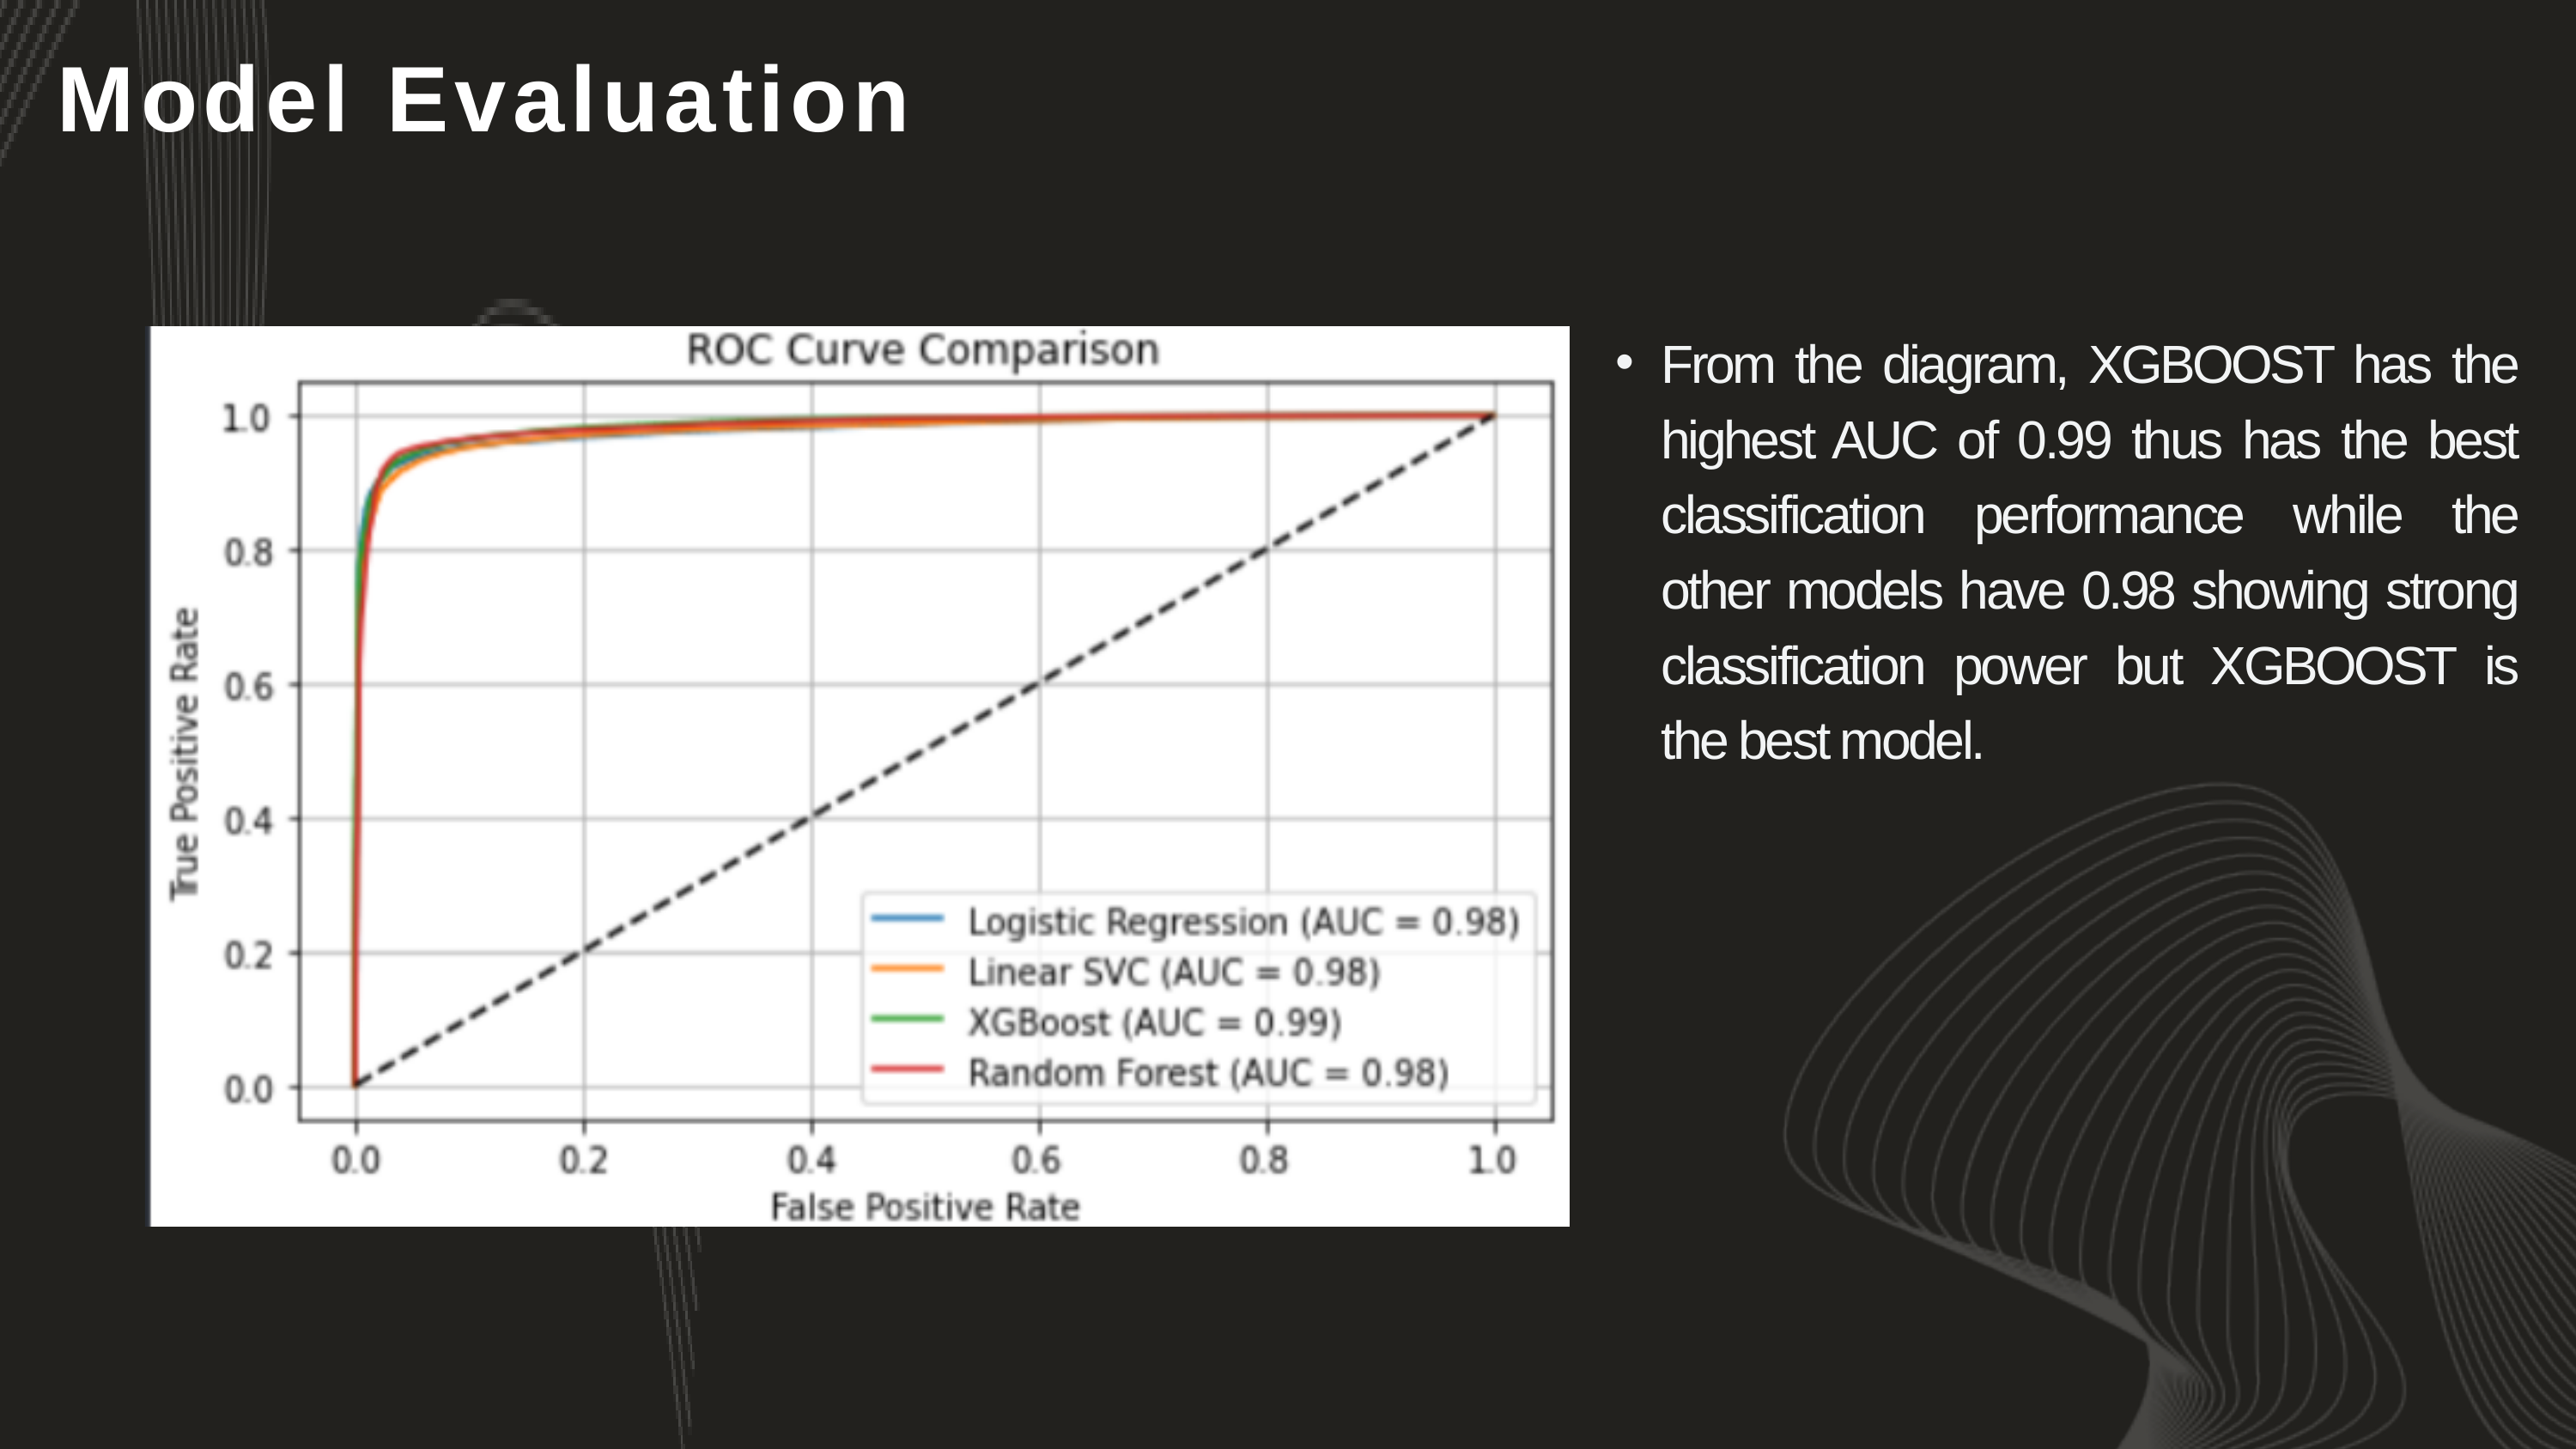

Model Evaluation

From the diagram, XGBOOST has the highest AUC of 0.99 thus has the best classification performance while the other models have 0.98 showing strong classification power but XGBOOST is the best model.